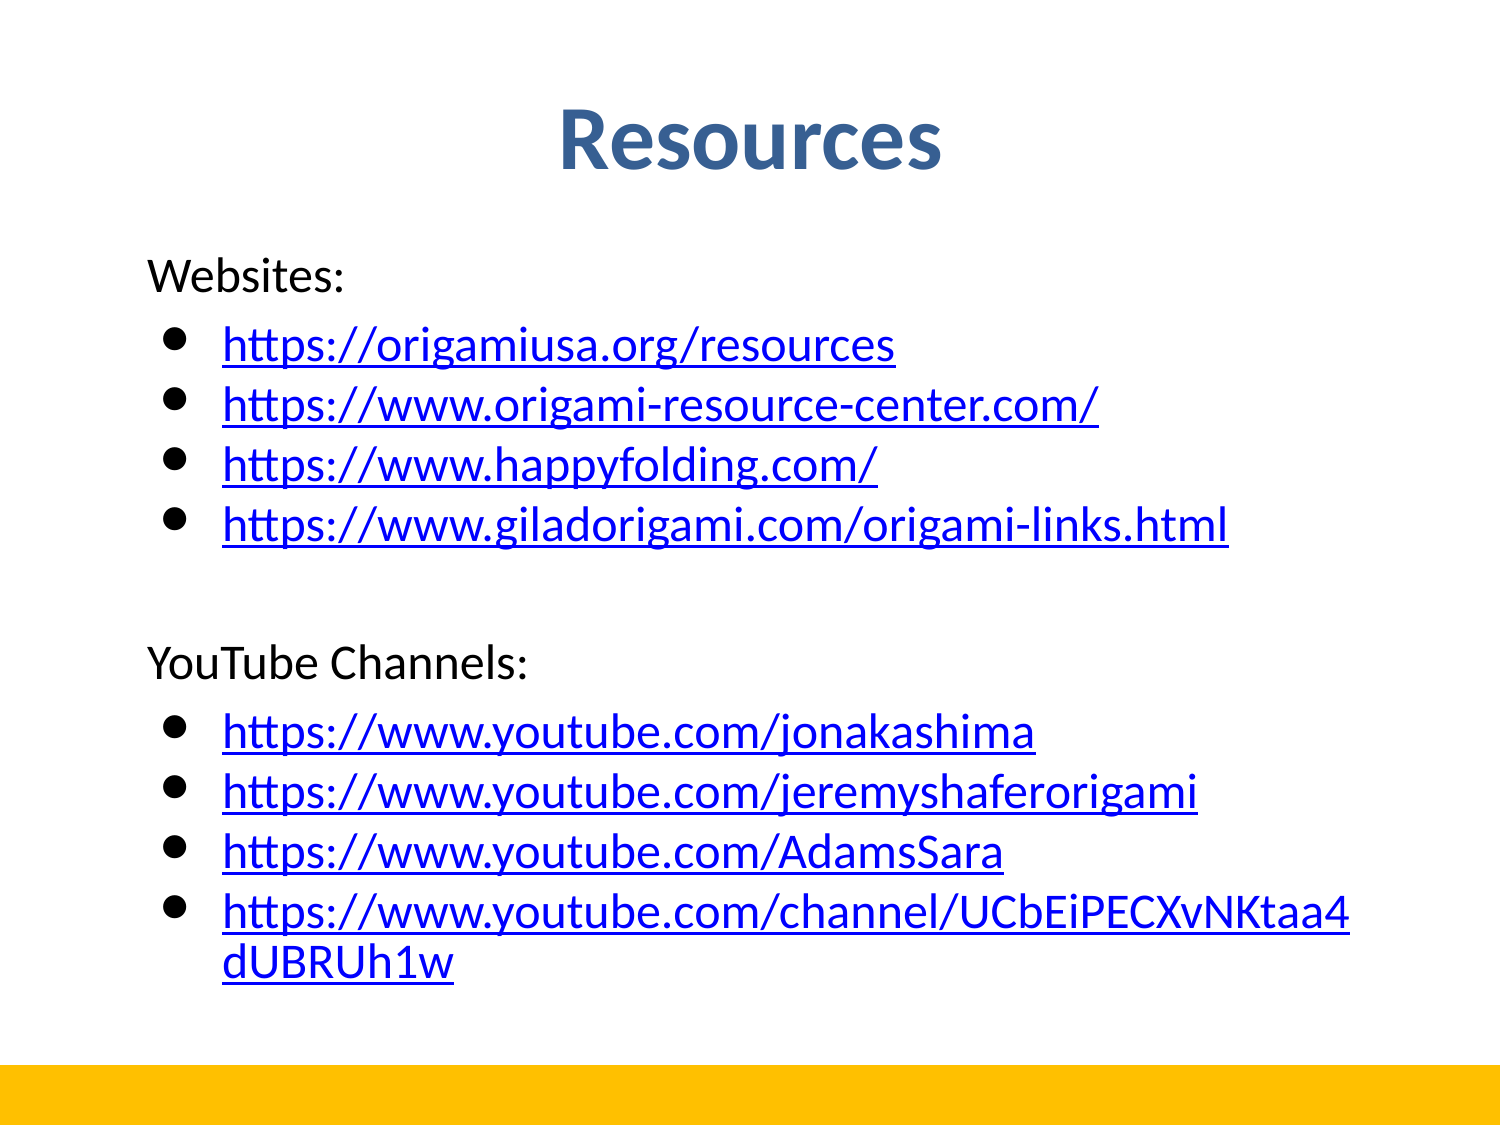

# Resources
Websites:
https://origamiusa.org/resources
https://www.origami-resource-center.com/
https://www.happyfolding.com/
https://www.giladorigami.com/origami-links.html

YouTube Channels:
https://www.youtube.com/jonakashima
https://www.youtube.com/jeremyshaferorigami
https://www.youtube.com/AdamsSara
https://www.youtube.com/channel/UCbEiPECXvNKtaa4dUBRUh1w